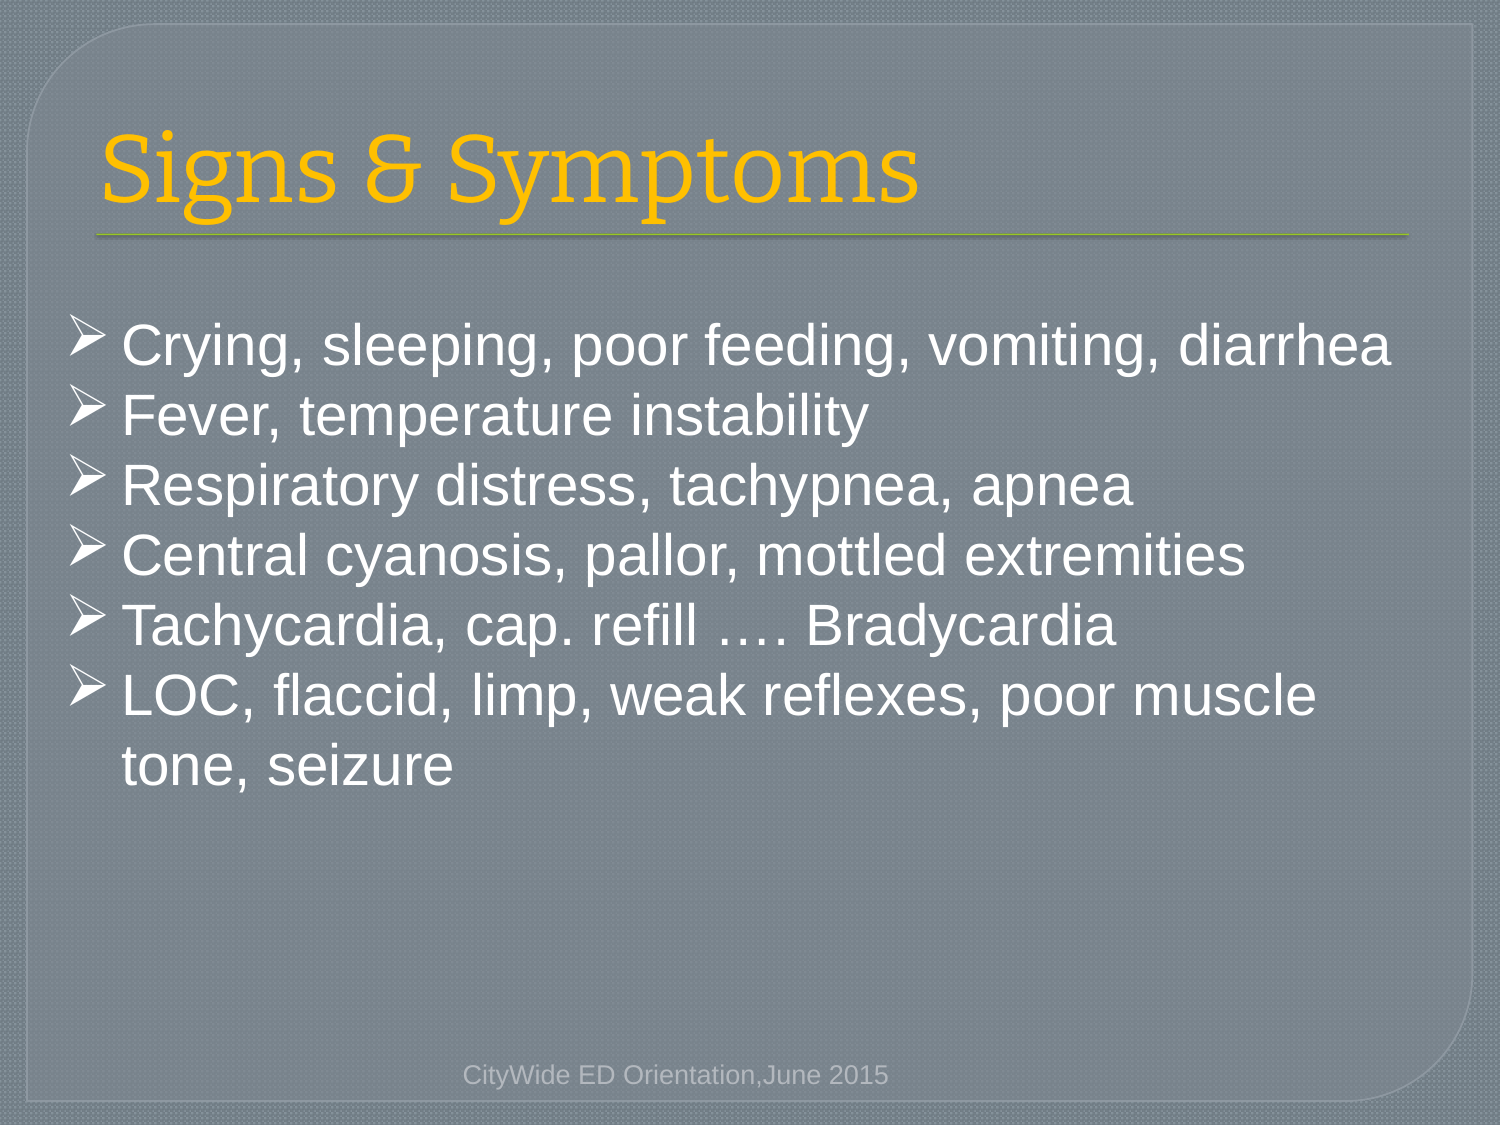

# Signs & Symptoms
Crying, sleeping, poor feeding, vomiting, diarrhea
Fever, temperature instability
Respiratory distress, tachypnea, apnea
Central cyanosis, pallor, mottled extremities
Tachycardia, cap. refill …. Bradycardia
LOC, flaccid, limp, weak reflexes, poor muscle tone, seizure

CityWide ED Orientation,June 2015